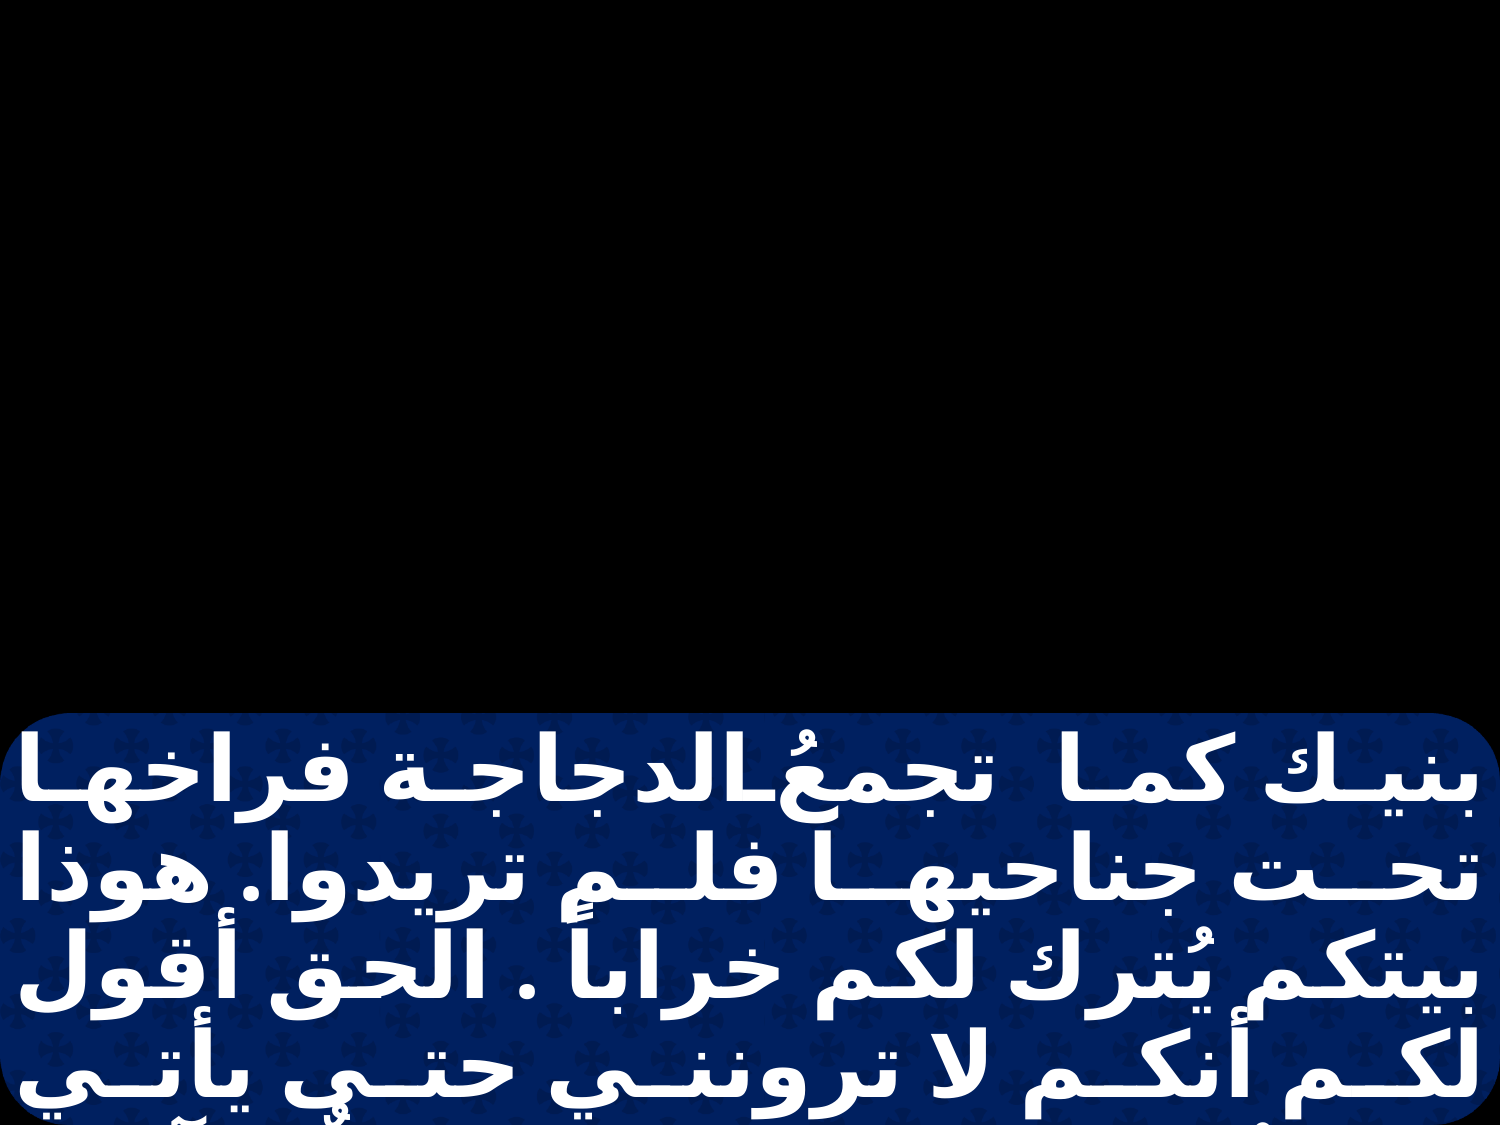

بنيك كما تجمعُ الدجاجة فراخها تحت جناحيها فلم تريدوا. هوذا بيتكم يُترك لكم خراباً . الحق أقول لكم أنكم لا ترونني حتى يأتي زمانٌ تقولونَ فيهِ مُباركٌ الآتي باسمِ الربِّ .